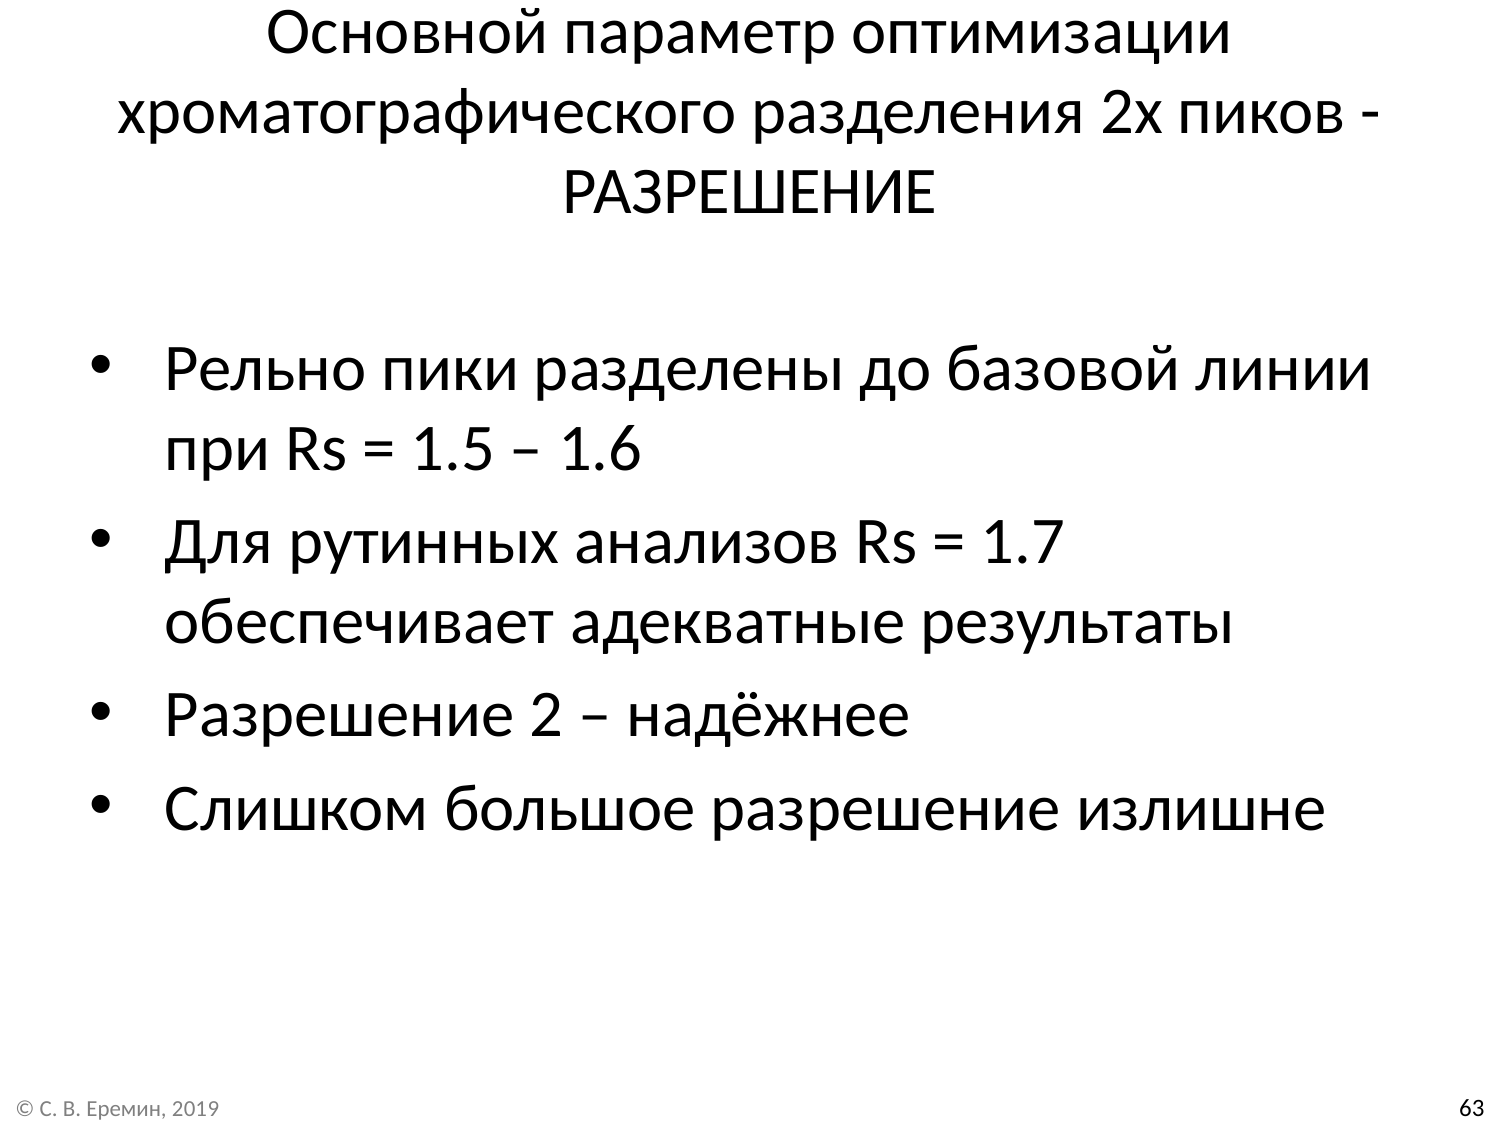

Основной параметр оптимизации
хроматографического разделения 2х пиков - РАЗРЕШЕНИЕ
Рельно пики разделены до базовой линии при Rs = 1.5 – 1.6
Для рутинных анализов Rs = 1.7 обеспечивает адекватные результаты
Разрешение 2 – надёжнее
Слишком большое разрешение излишне

63